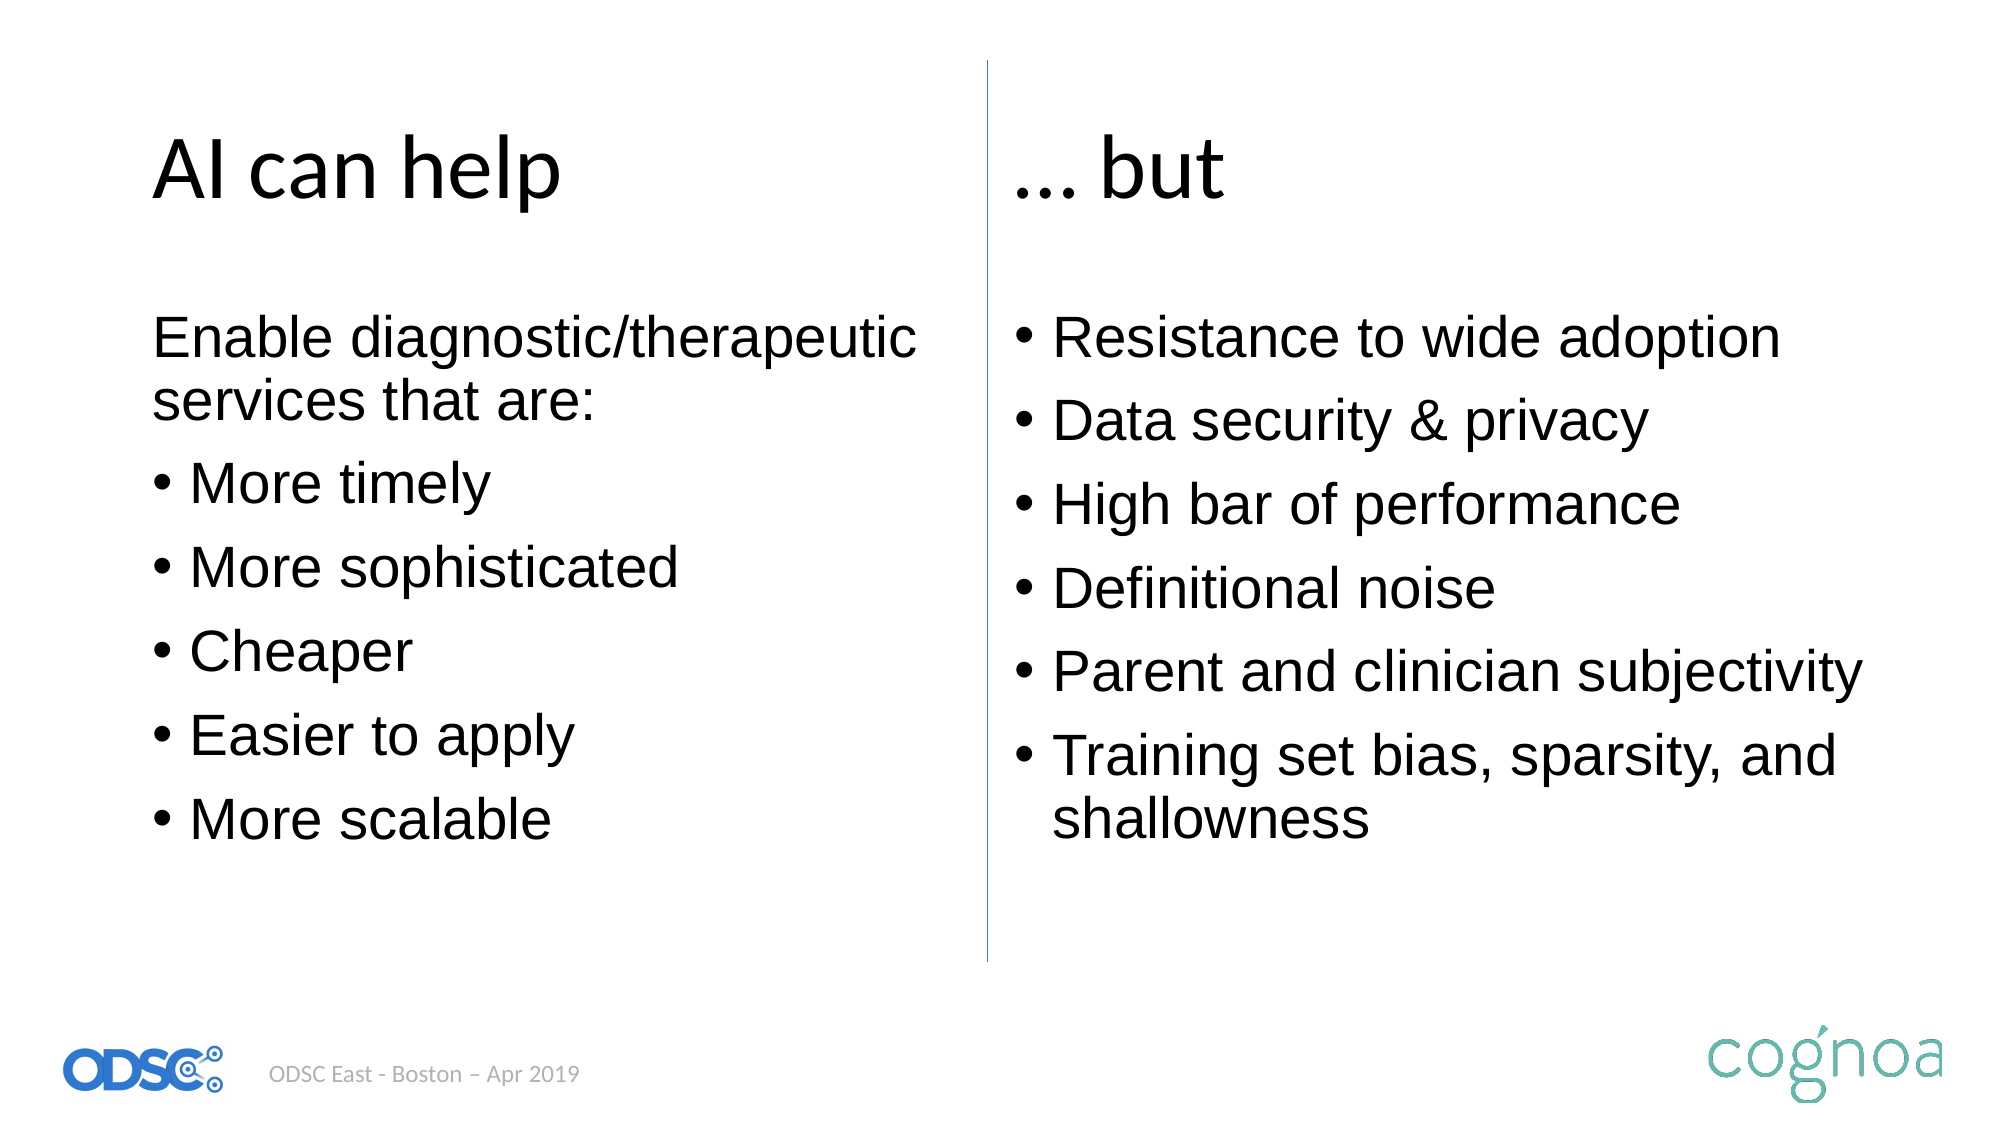

… but
# AI can help
Enable diagnostic/therapeutic services that are:
More timely
More sophisticated
Cheaper
Easier to apply
More scalable
Resistance to wide adoption
Data security & privacy
High bar of performance
Definitional noise
Parent and clinician subjectivity
Training set bias, sparsity, and shallowness
ODSC East - Boston – Apr 2019